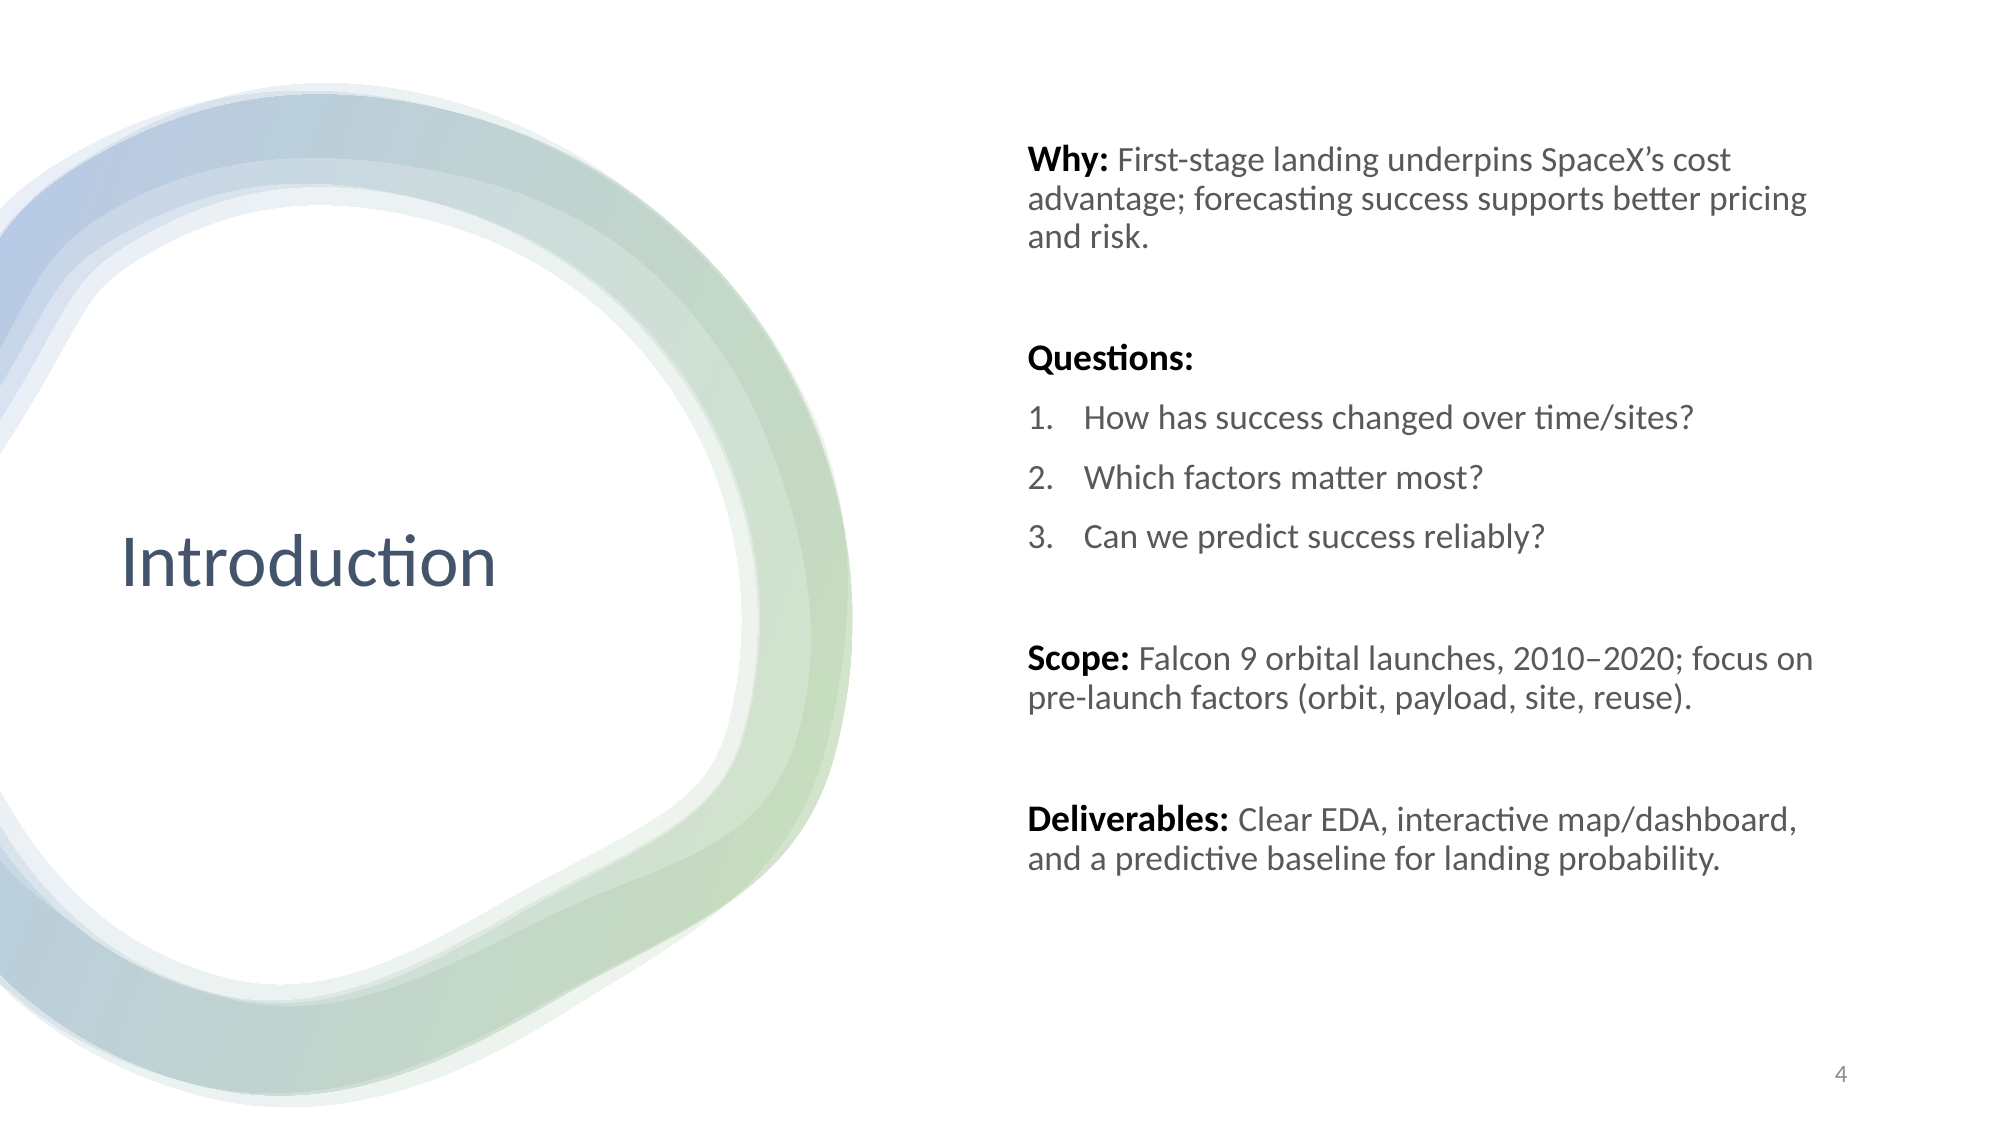

Why: First-stage landing underpins SpaceX’s cost advantage; forecasting success supports better pricing and risk.

Questions:
How has success changed over time/sites?
Which factors matter most?
Can we predict success reliably?

Scope: Falcon 9 orbital launches, 2010–2020; focus on pre-launch factors (orbit, payload, site, reuse).

Deliverables: Clear EDA, interactive map/dashboard, and a predictive baseline for landing probability.
Introduction
4